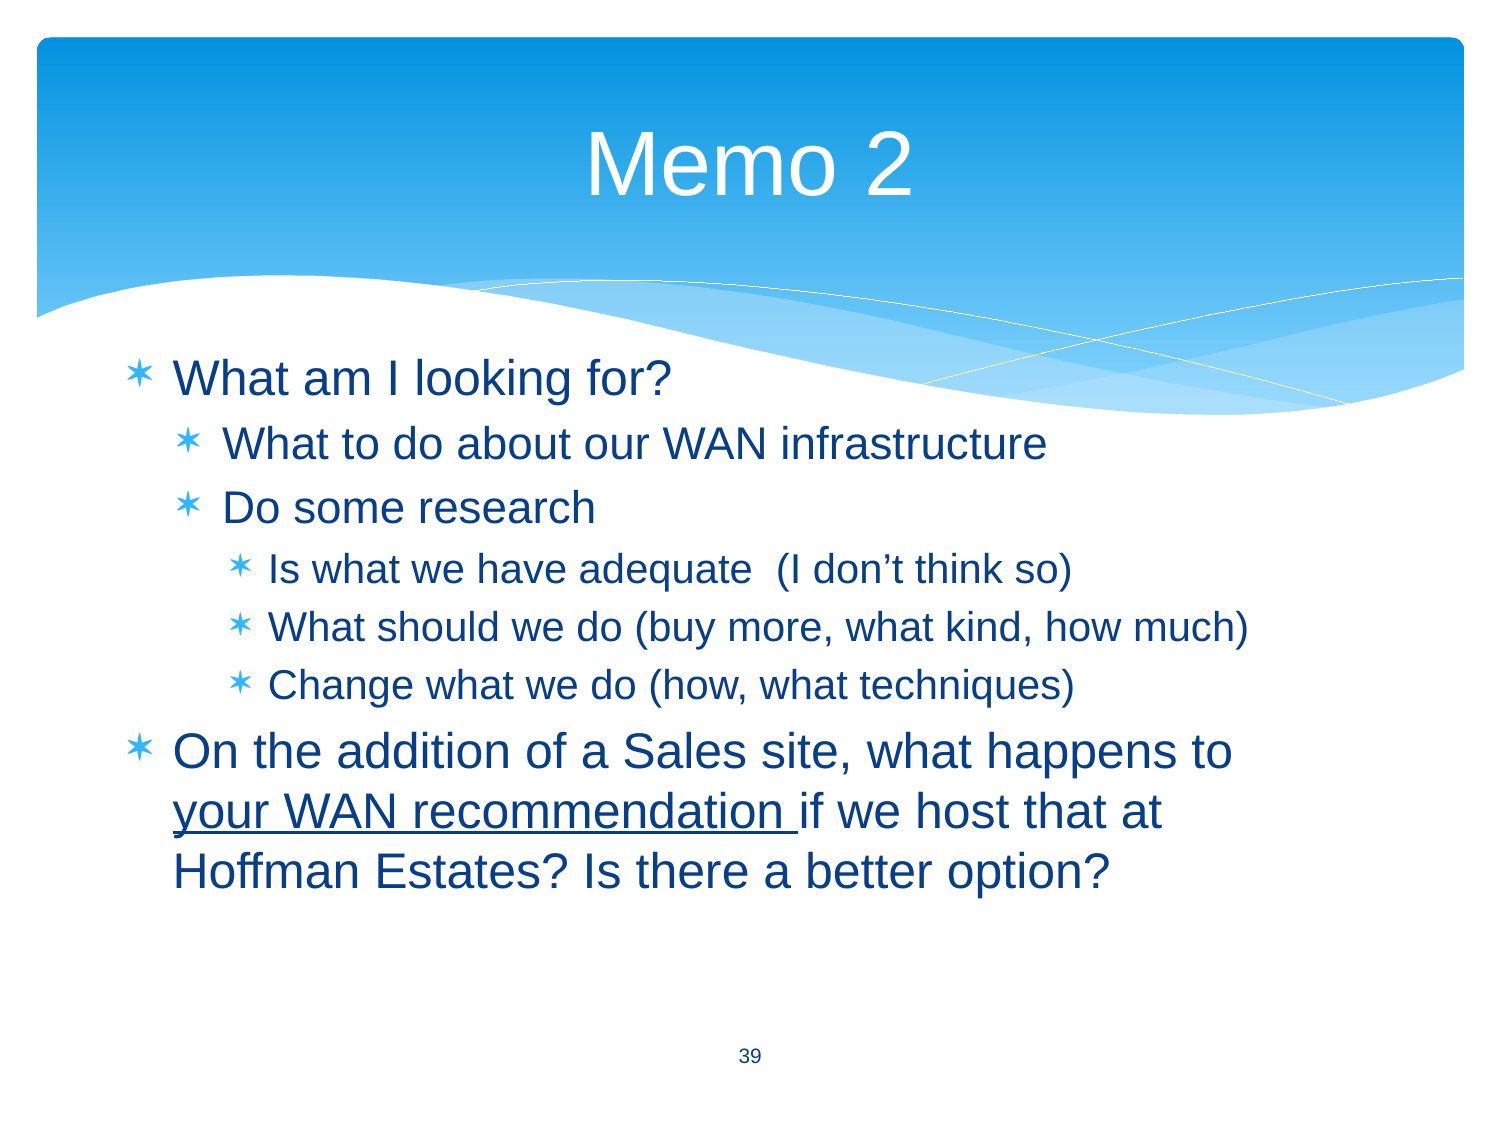

# Memo 2
What am I looking for?
What to do about our WAN infrastructure
Do some research
Is what we have adequate  (I don’t think so)
What should we do (buy more, what kind, how much)
Change what we do (how, what techniques)
On the addition of a Sales site, what happens to your WAN recommendation if we host that at Hoffman Estates? Is there a better option?
39